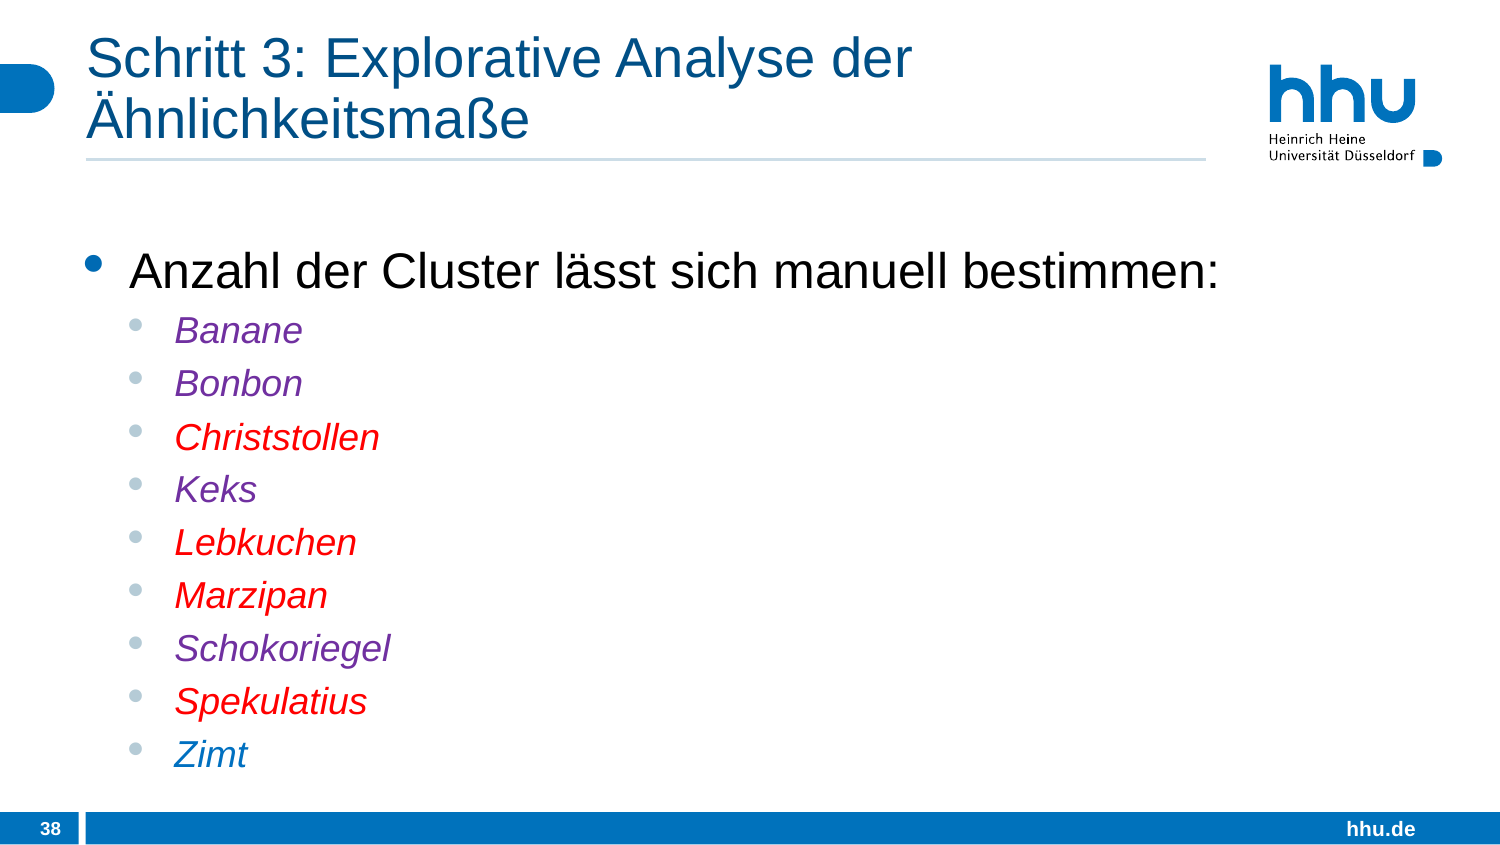

# Schritt 3: Explorative Analyse der Ähnlichkeitsmaße
Anzahl der Cluster lässt sich manuell bestimmen:
Banane
Bonbon
Christstollen
Keks
Lebkuchen
Marzipan
Schokoriegel
Spekulatius
Zimt

38